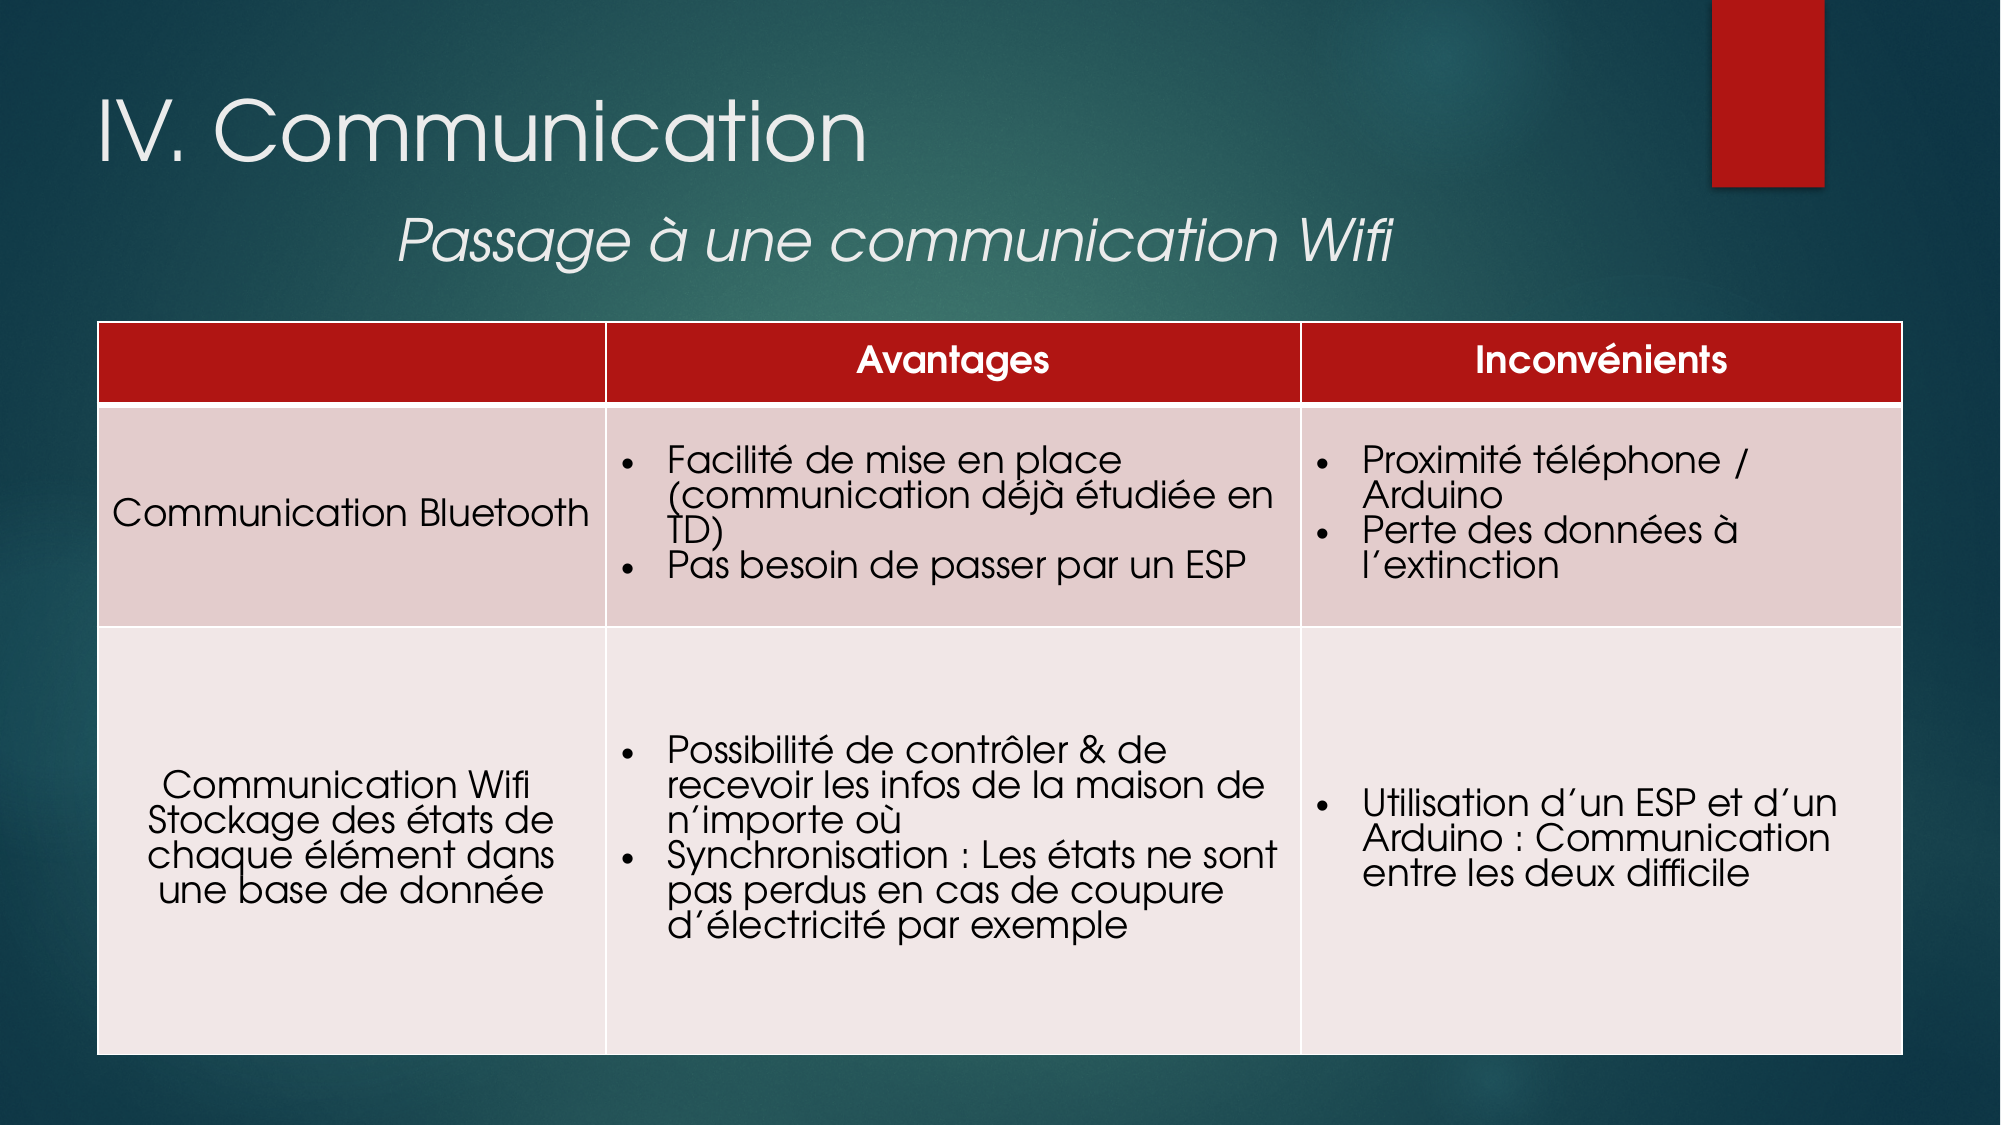

# IV. Communication Passage à une communication Wifi
|  | Avantages | Inconvénients |
| --- | --- | --- |
| Communication Bluetooth | Facilité de mise en place (communication déjà étudiée en TD) Pas besoin de passer par un ESP | Proximité téléphone / Arduino Perte des données à l’extinction |
| Communication Wifi Stockage des états de chaque élément dans une base de donnée | Possibilité de contrôler & de recevoir les infos de la maison de n’importe où Synchronisation : Les états ne sont pas perdus en cas de coupure d’électricité par exemple | Utilisation d’un ESP et d’un Arduino : Communication entre les deux difficile |